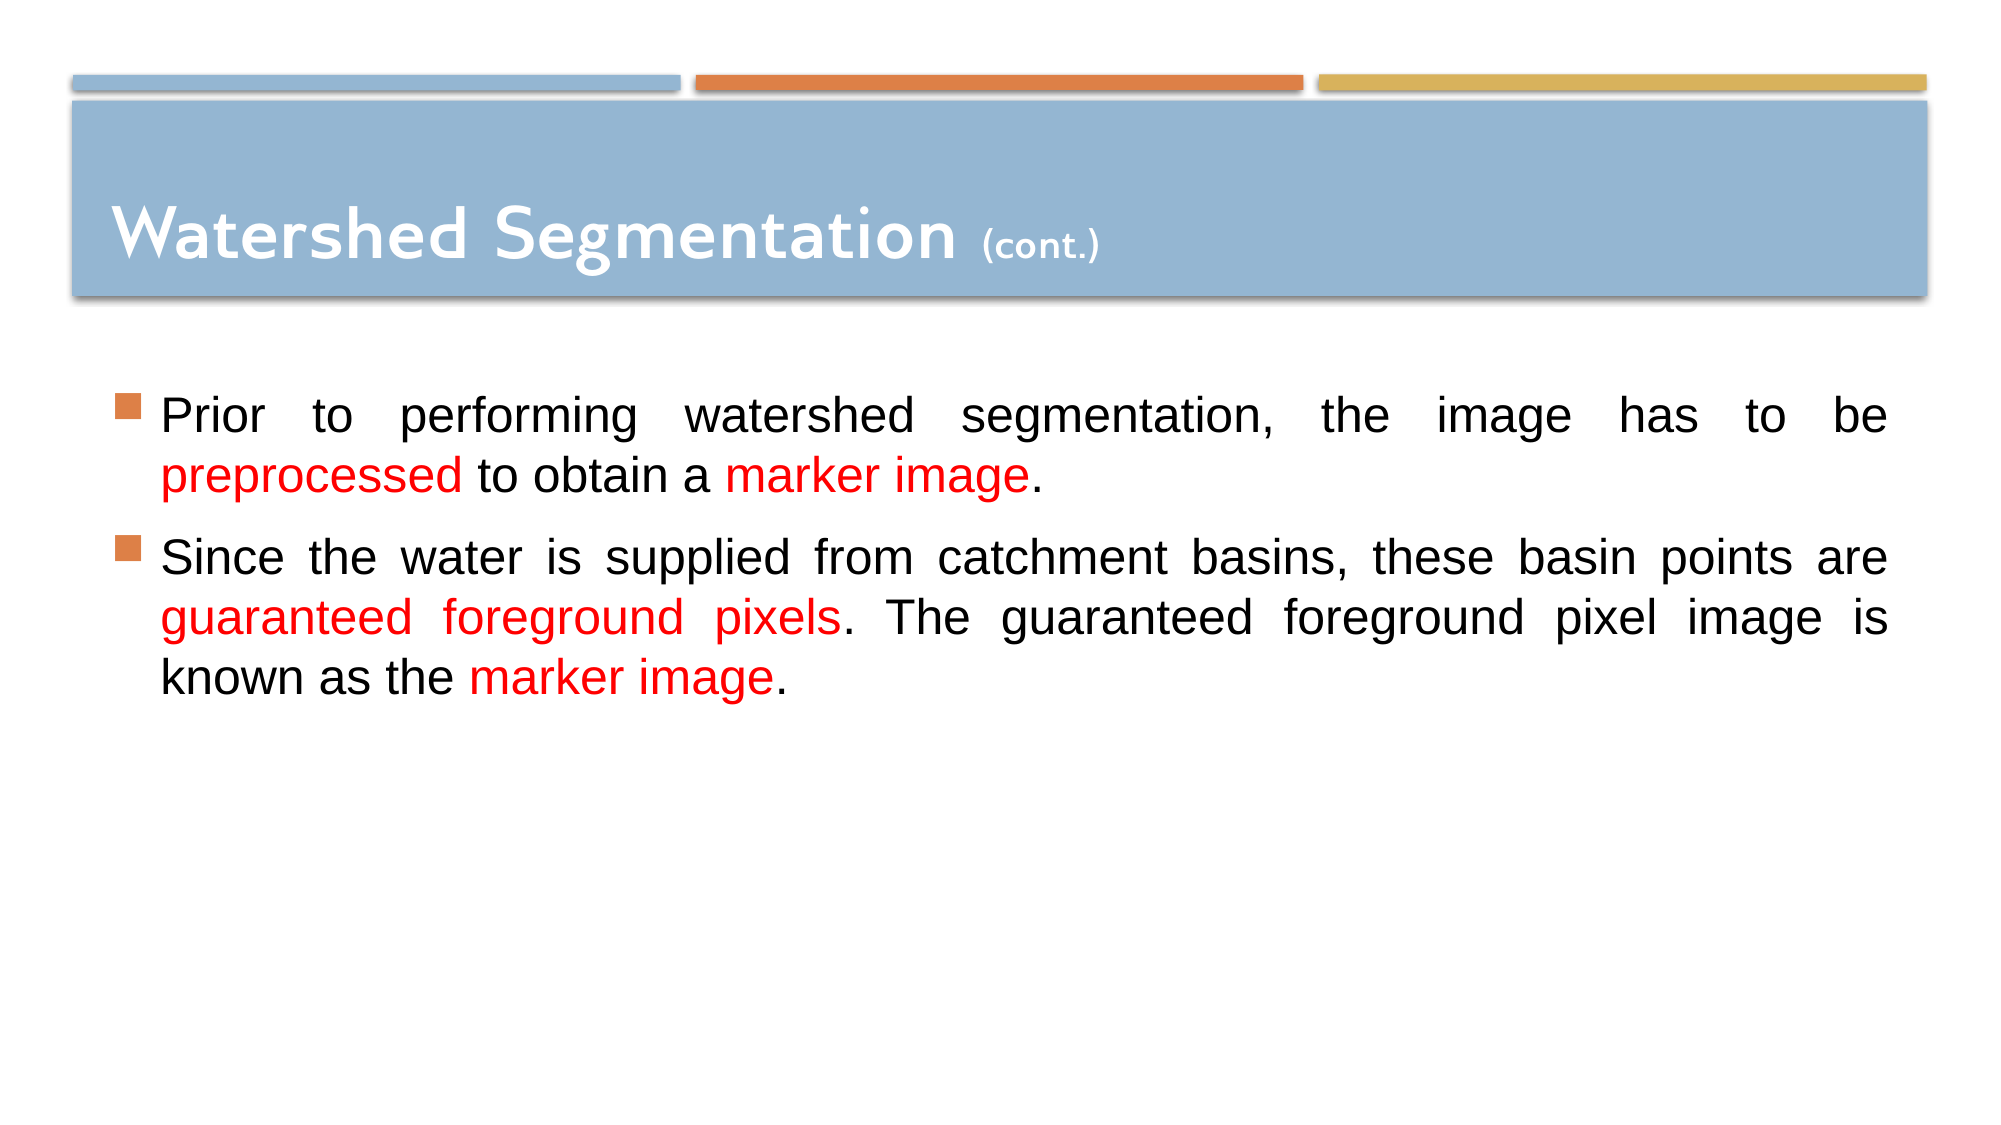

# Watershed Segmentation (cont.)
Prior to performing watershed segmentation, the image has to be preprocessed to obtain a marker image.
Since the water is supplied from catchment basins, these basin points are guaranteed foreground pixels. The guaranteed foreground pixel image is known as the marker image.